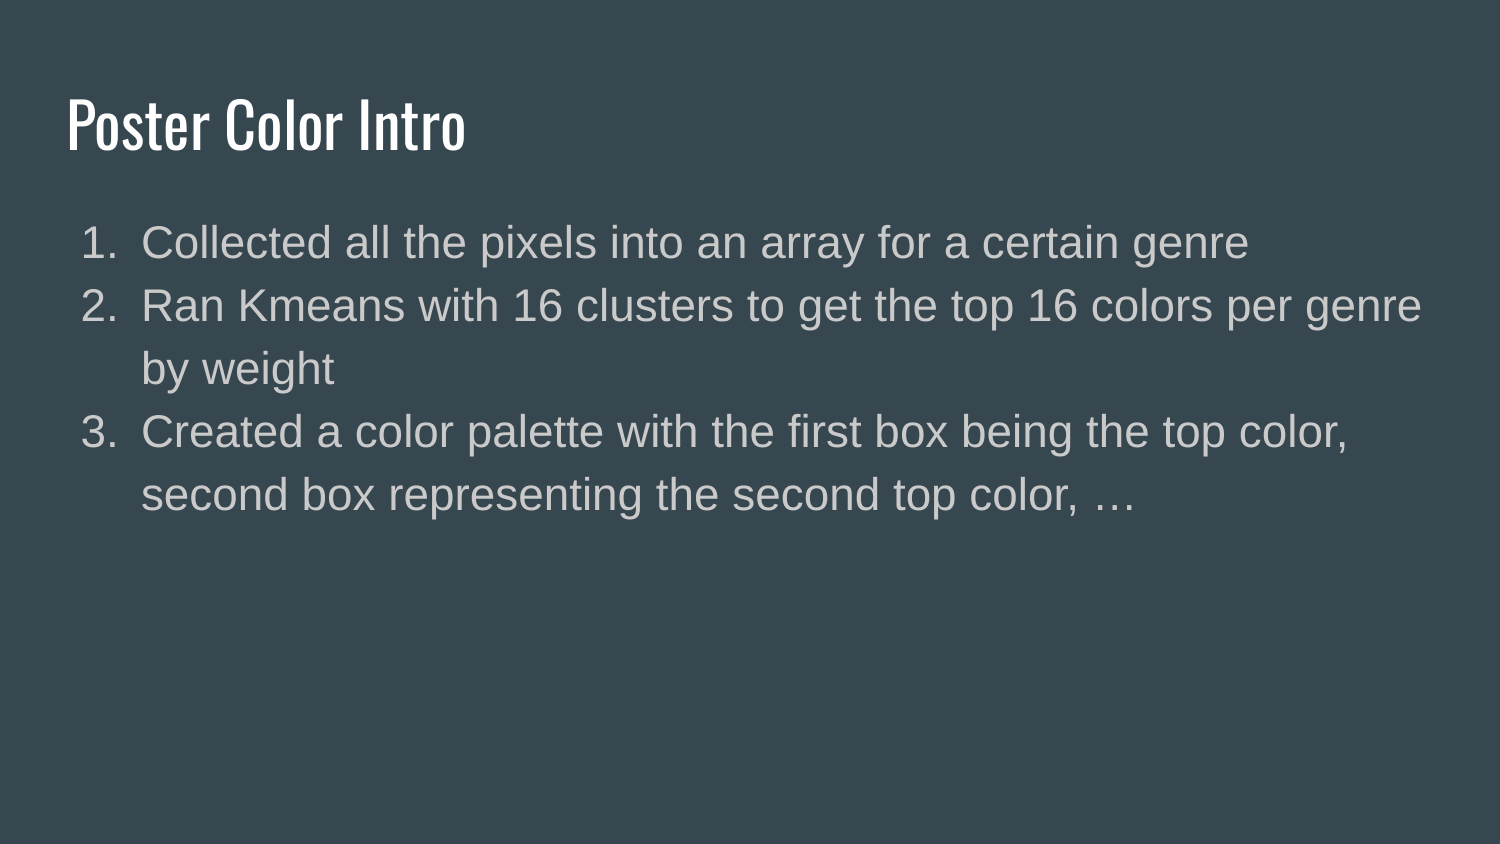

# Poster Color Intro
Collected all the pixels into an array for a certain genre
Ran Kmeans with 16 clusters to get the top 16 colors per genre by weight
Created a color palette with the first box being the top color, second box representing the second top color, …